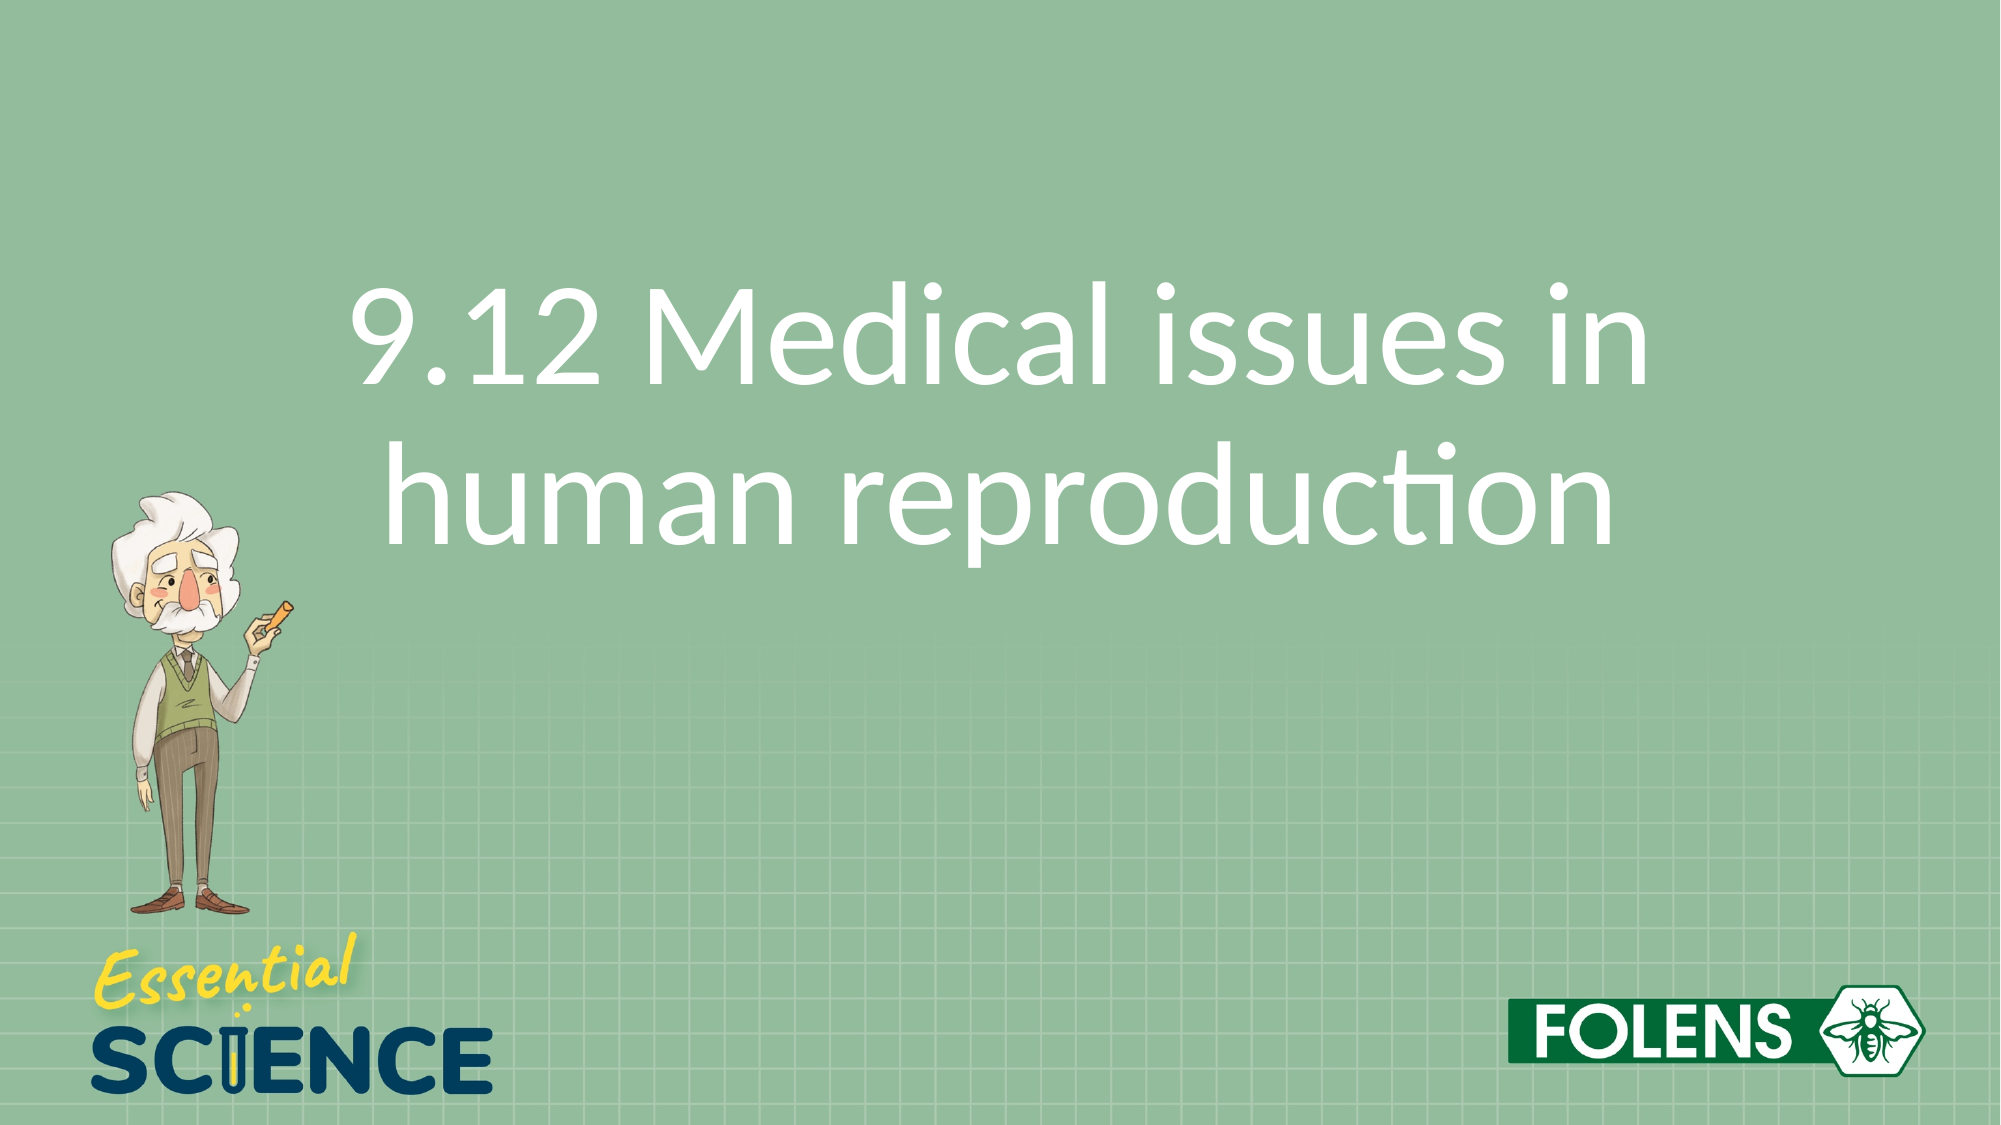

# 9.12 Medical issues in human reproduction